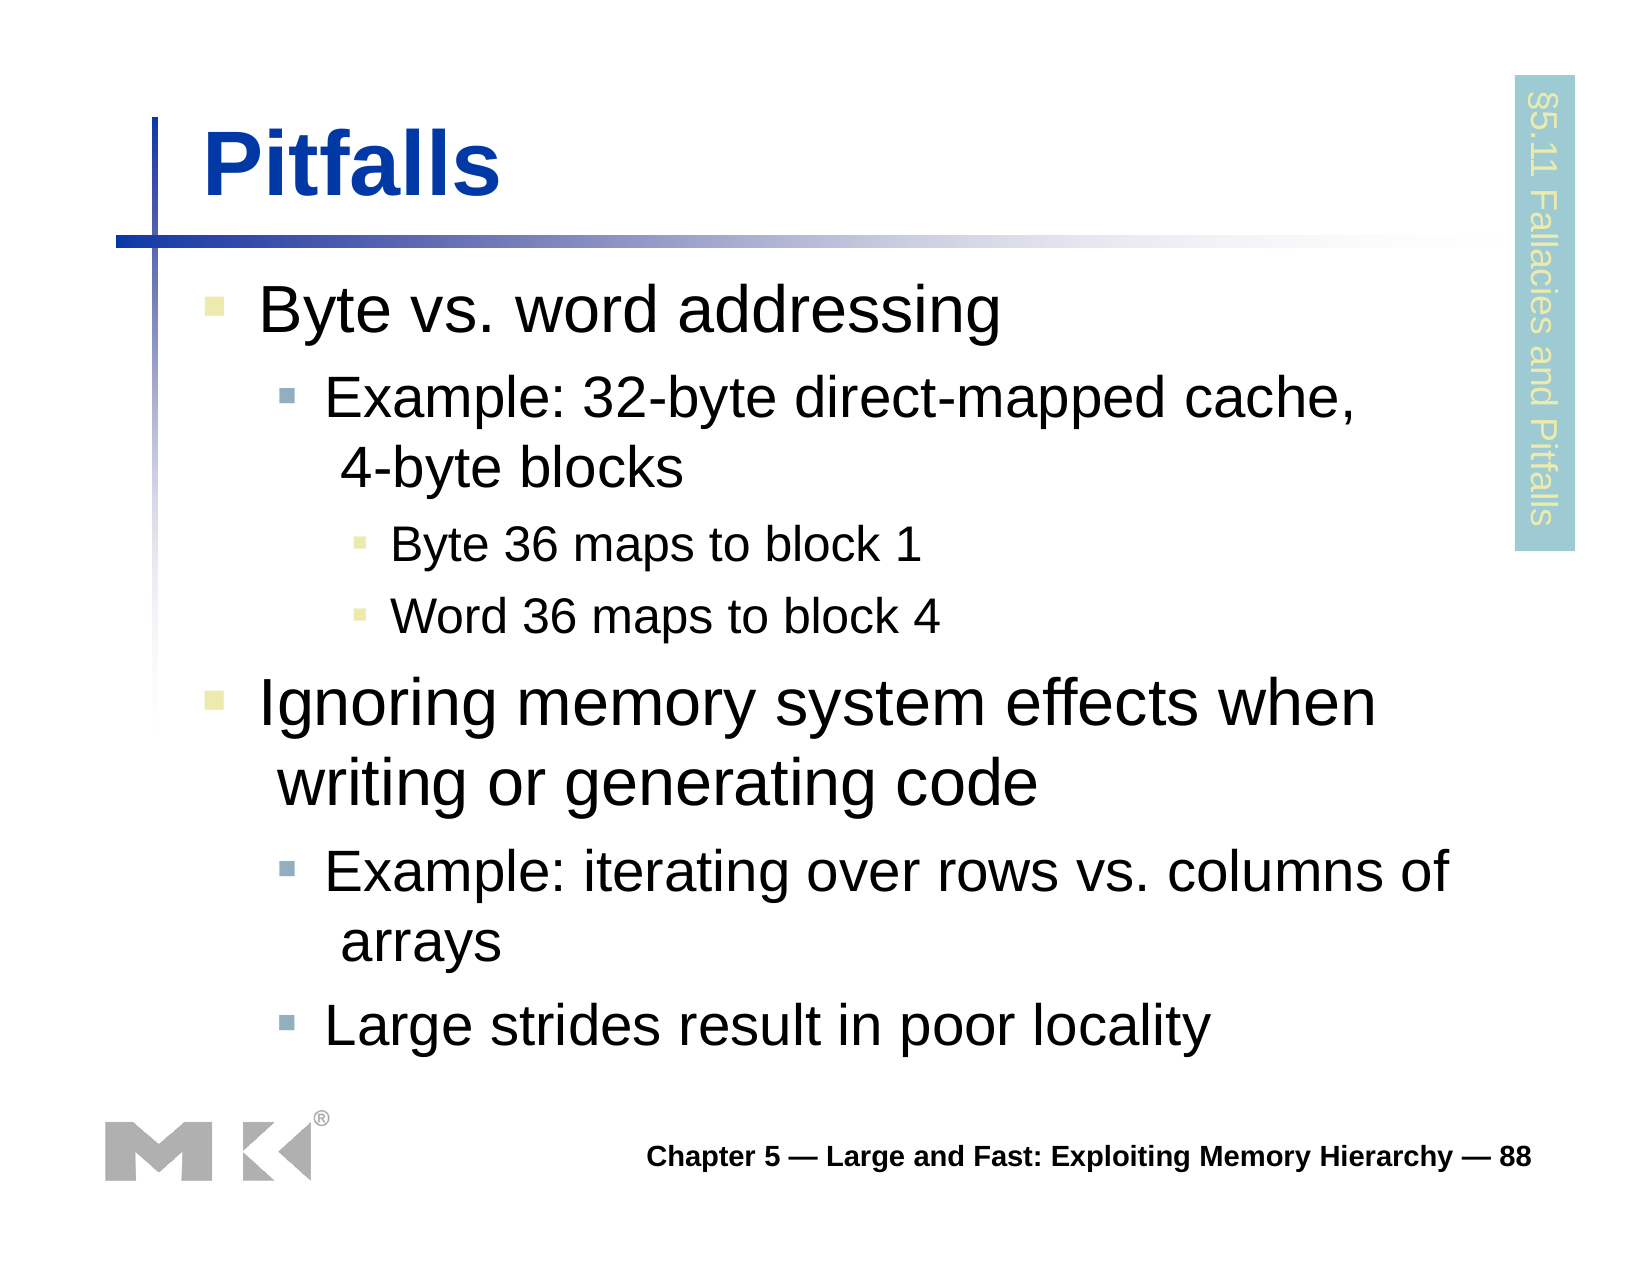

§5.11 Fallacies and Pitfalls
# Pitfalls
Byte vs. word addressing
Example: 32-byte direct-mapped cache,  4-byte blocks
Byte 36 maps to block 1
Word 36 maps to block 4
Ignoring memory system effects when  writing or generating code
Example: iterating over rows vs. columns of  arrays
Large strides result in poor locality
Chapter 5 — Large and Fast: Exploiting Memory Hierarchy — 88